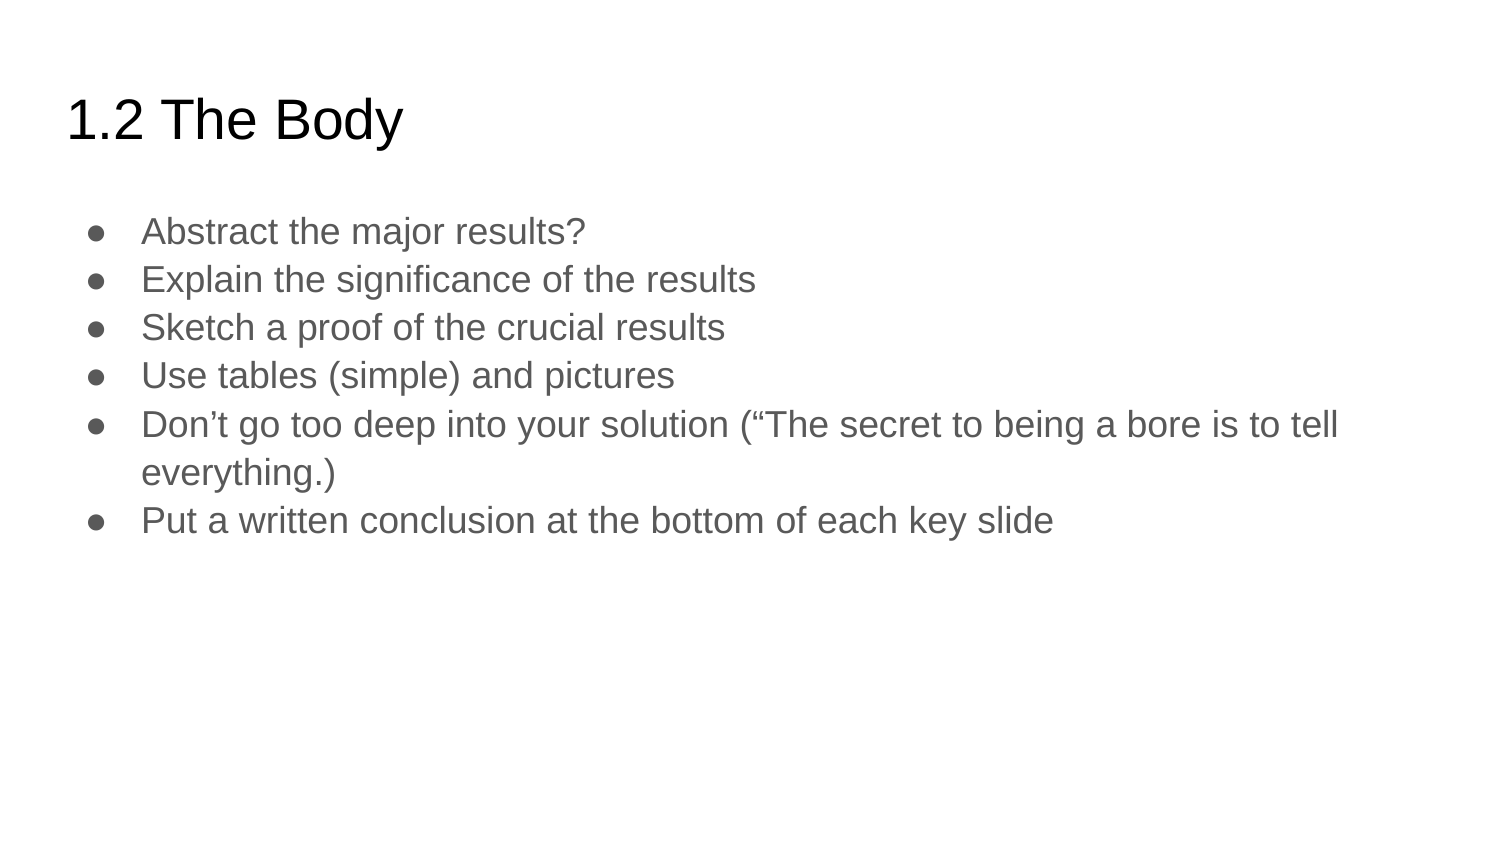

# 1.2 The Body
Abstract the major results?
Explain the significance of the results
Sketch a proof of the crucial results
Use tables (simple) and pictures
Don’t go too deep into your solution (“The secret to being a bore is to tell everything.)
Put a written conclusion at the bottom of each key slide